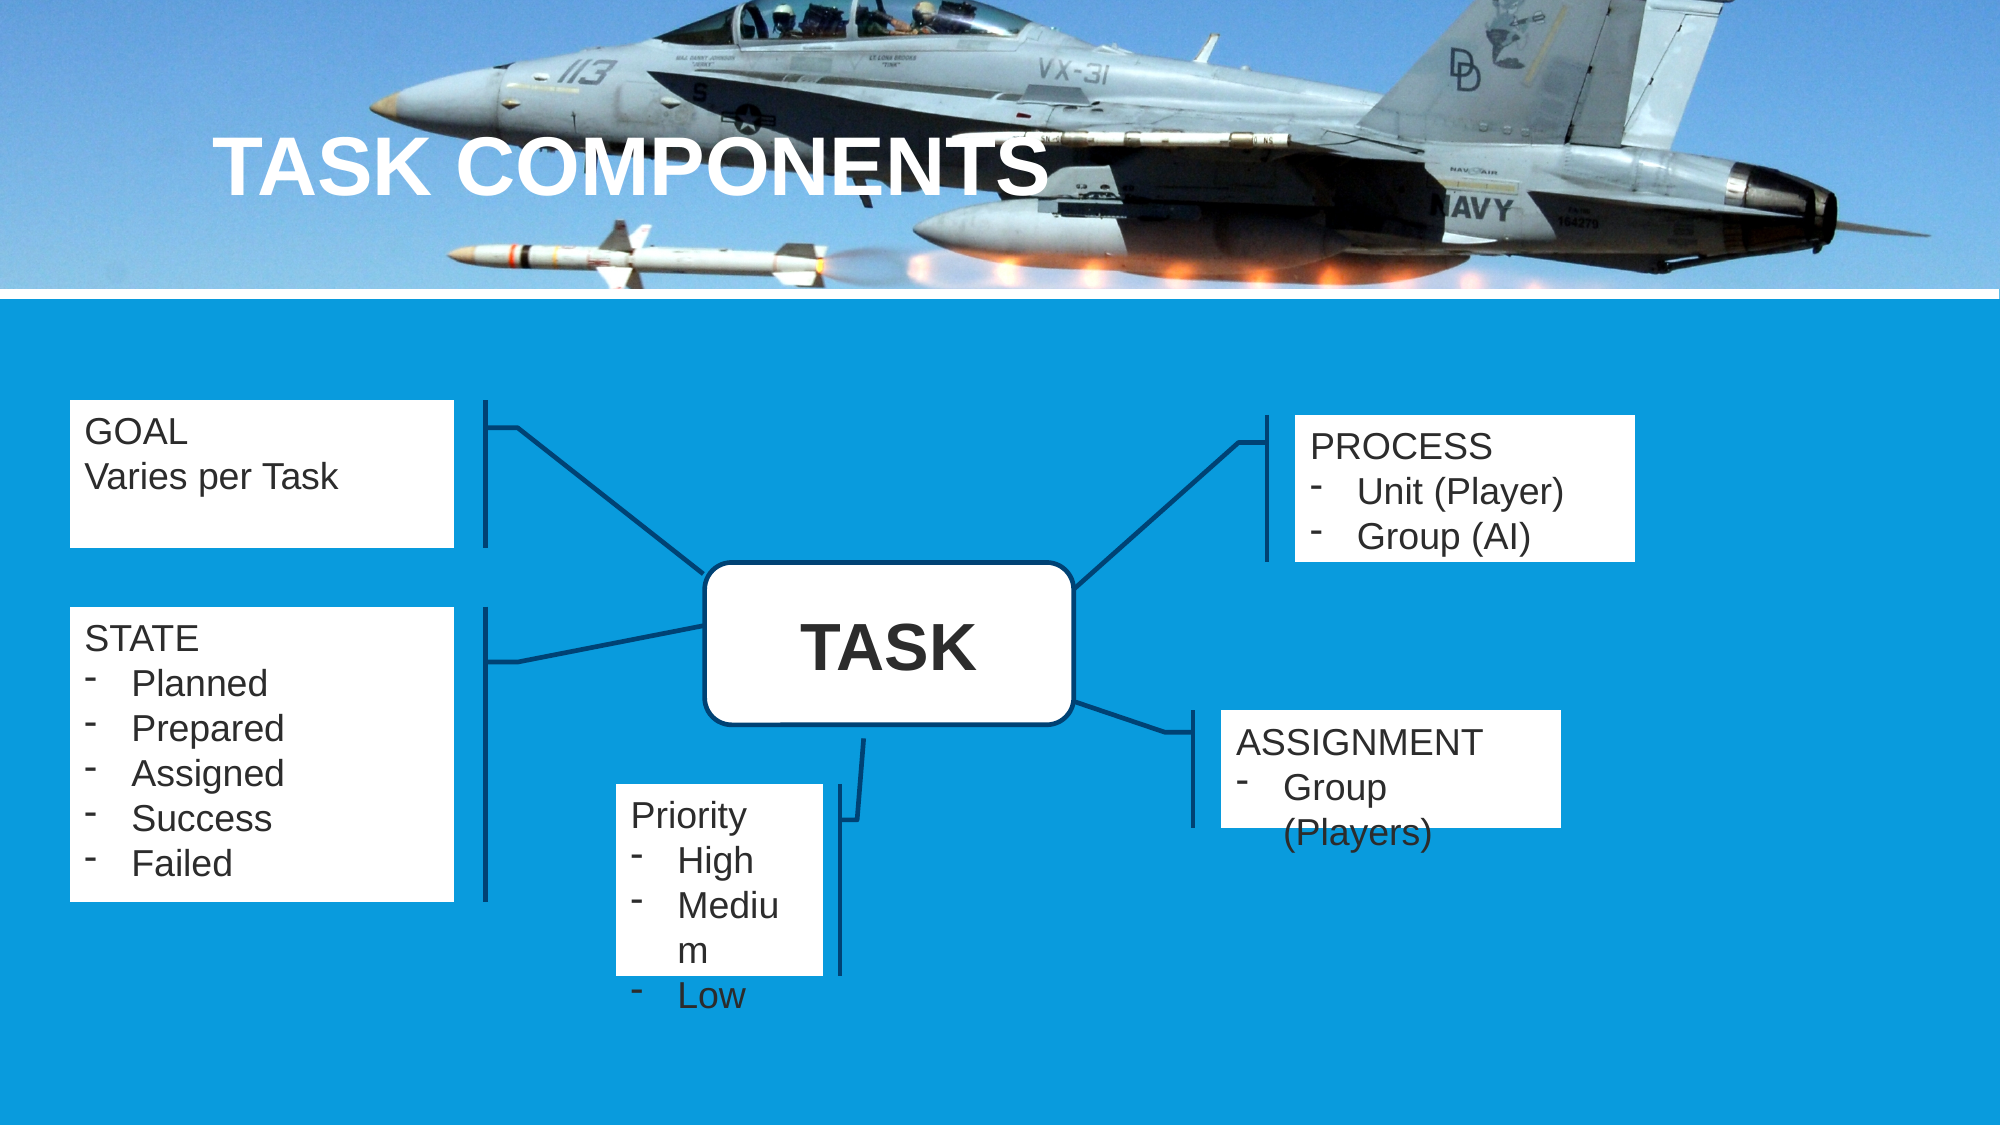

# TASK components
GOAL
Varies per Task
PROCESS
Unit (Player)
Group (AI)
TASK
STATE
Planned
Prepared
Assigned
Success
Failed
ASSIGNMENT
Group (Players)
Priority
High
Medium
Low